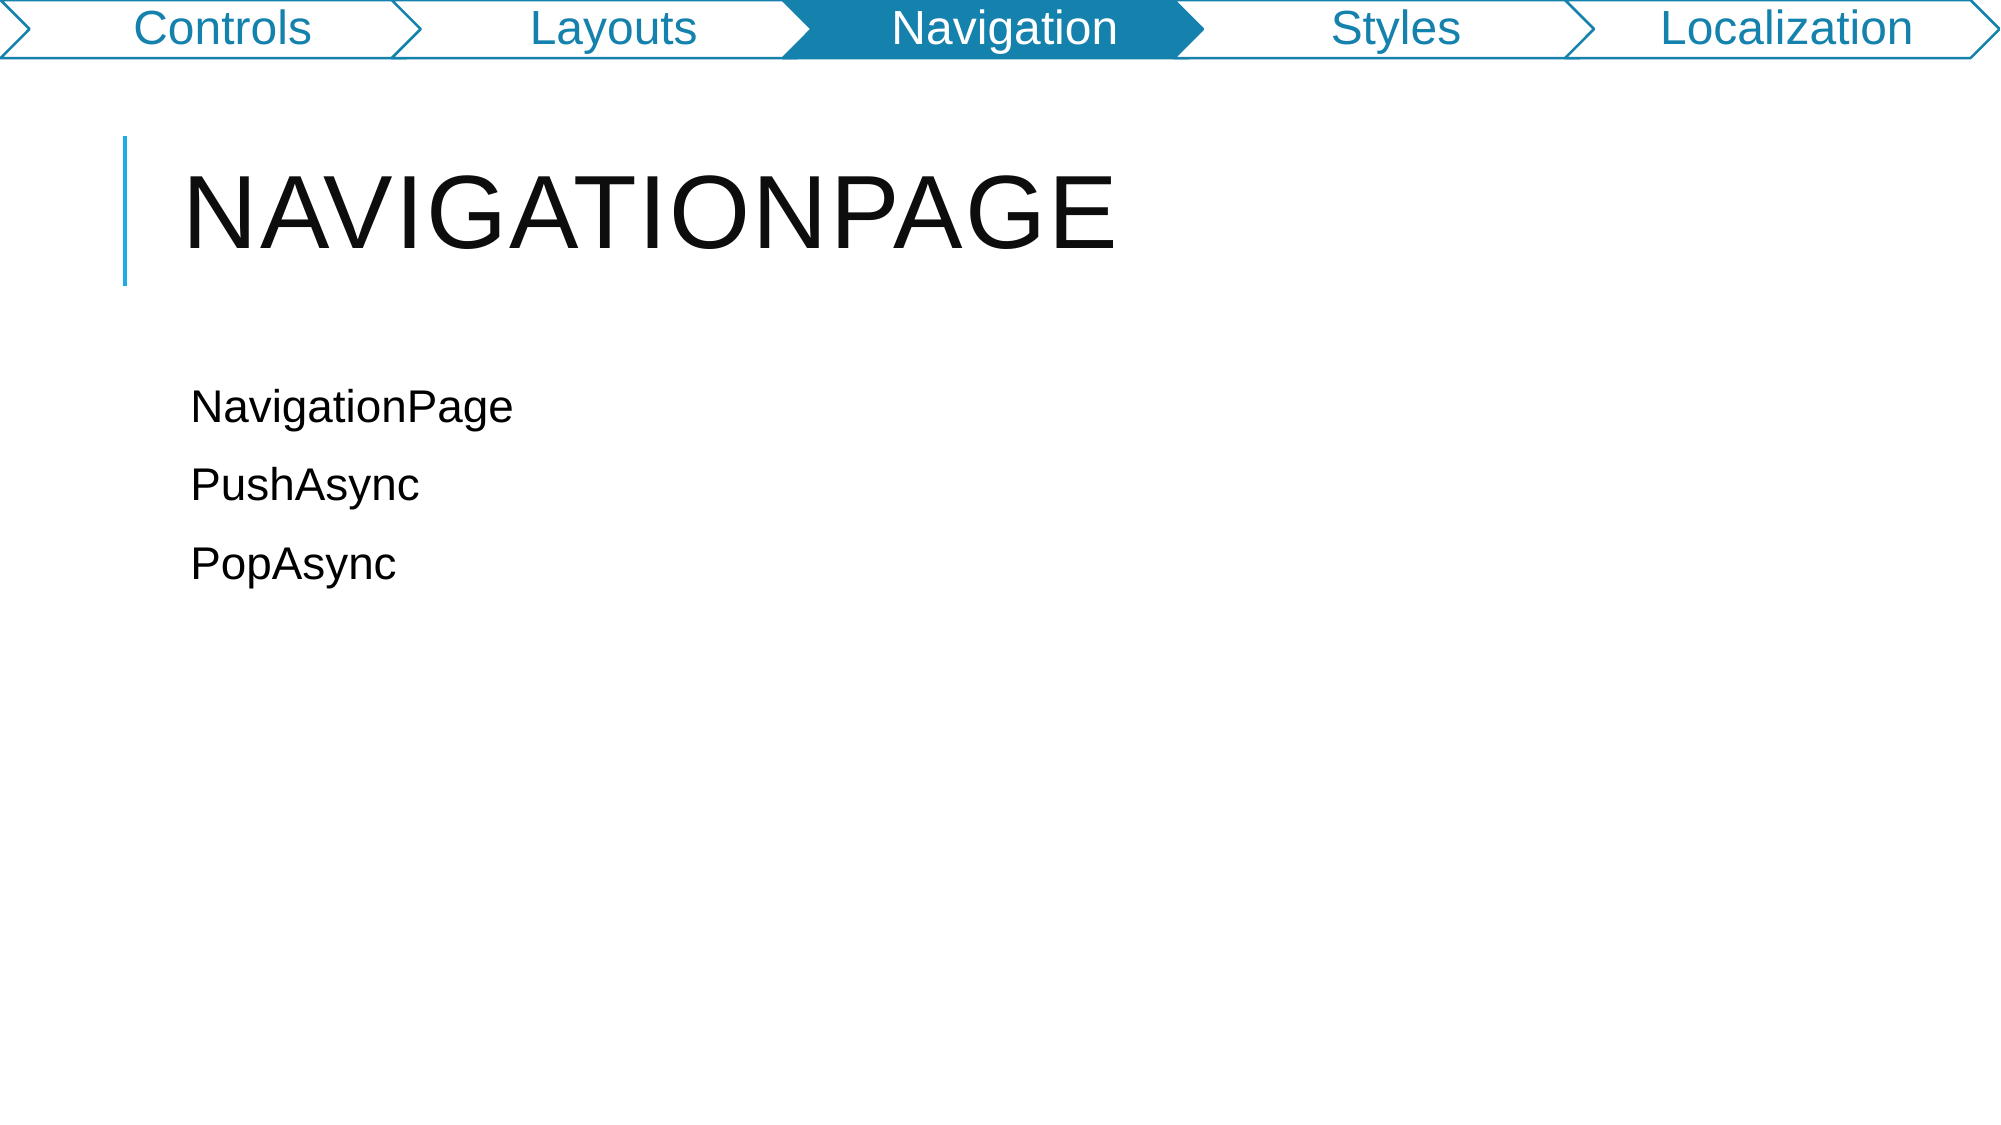

Controls
Layouts
Navigation
Styles
Localization
# Navigationpage
NavigationPage
PushAsync
PopAsync